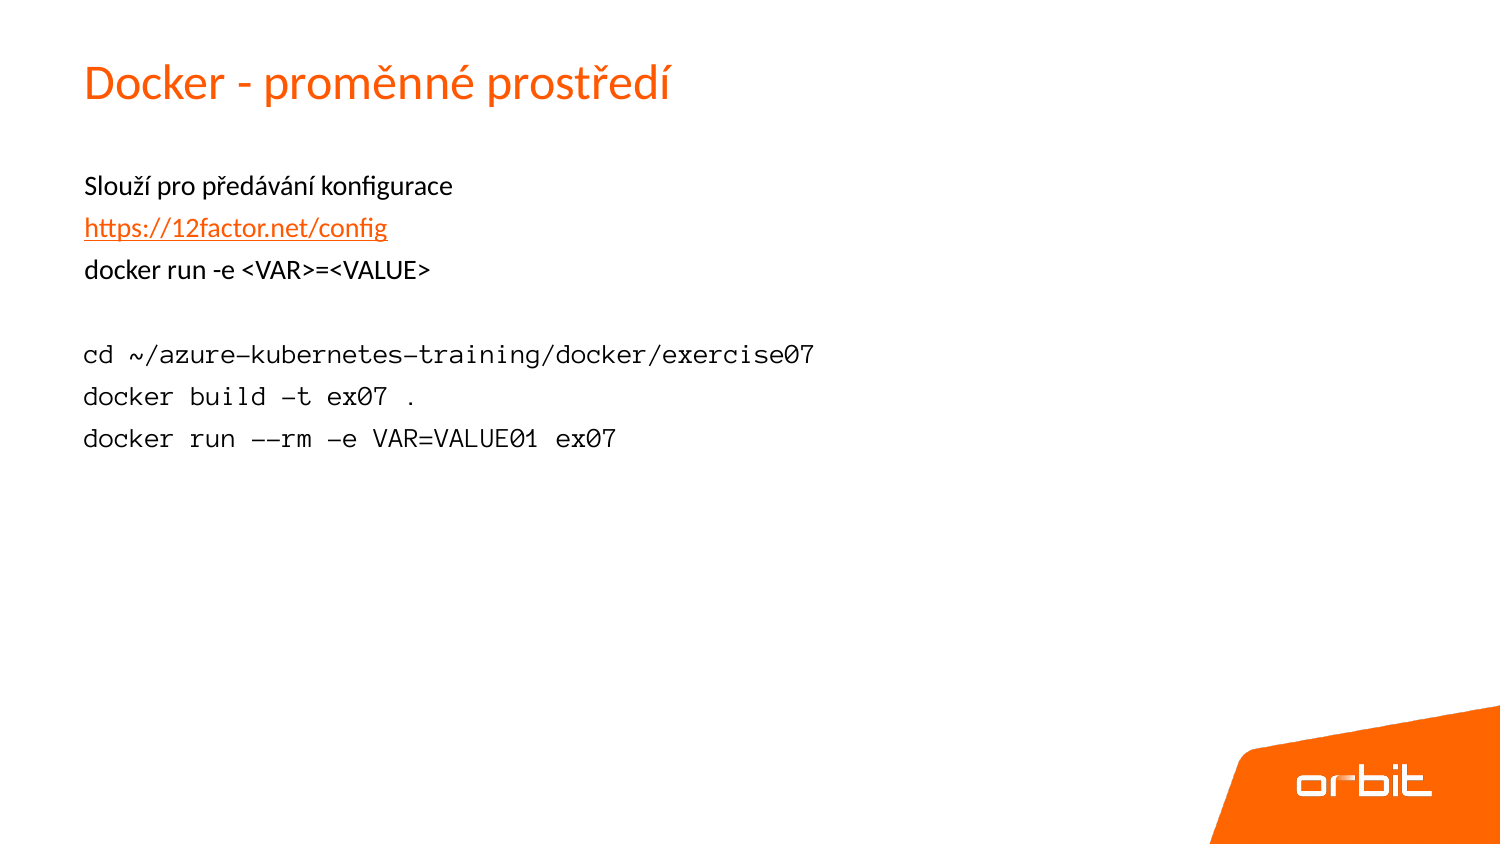

# Docker - proměnné prostředí
Slouží pro předávání konfigurace
https://12factor.net/config
docker run -e <VAR>=<VALUE>

cd ~/azure-kubernetes-training/docker/exercise07
docker build -t ex07 .
docker run --rm -e VAR=VALUE01 ex07